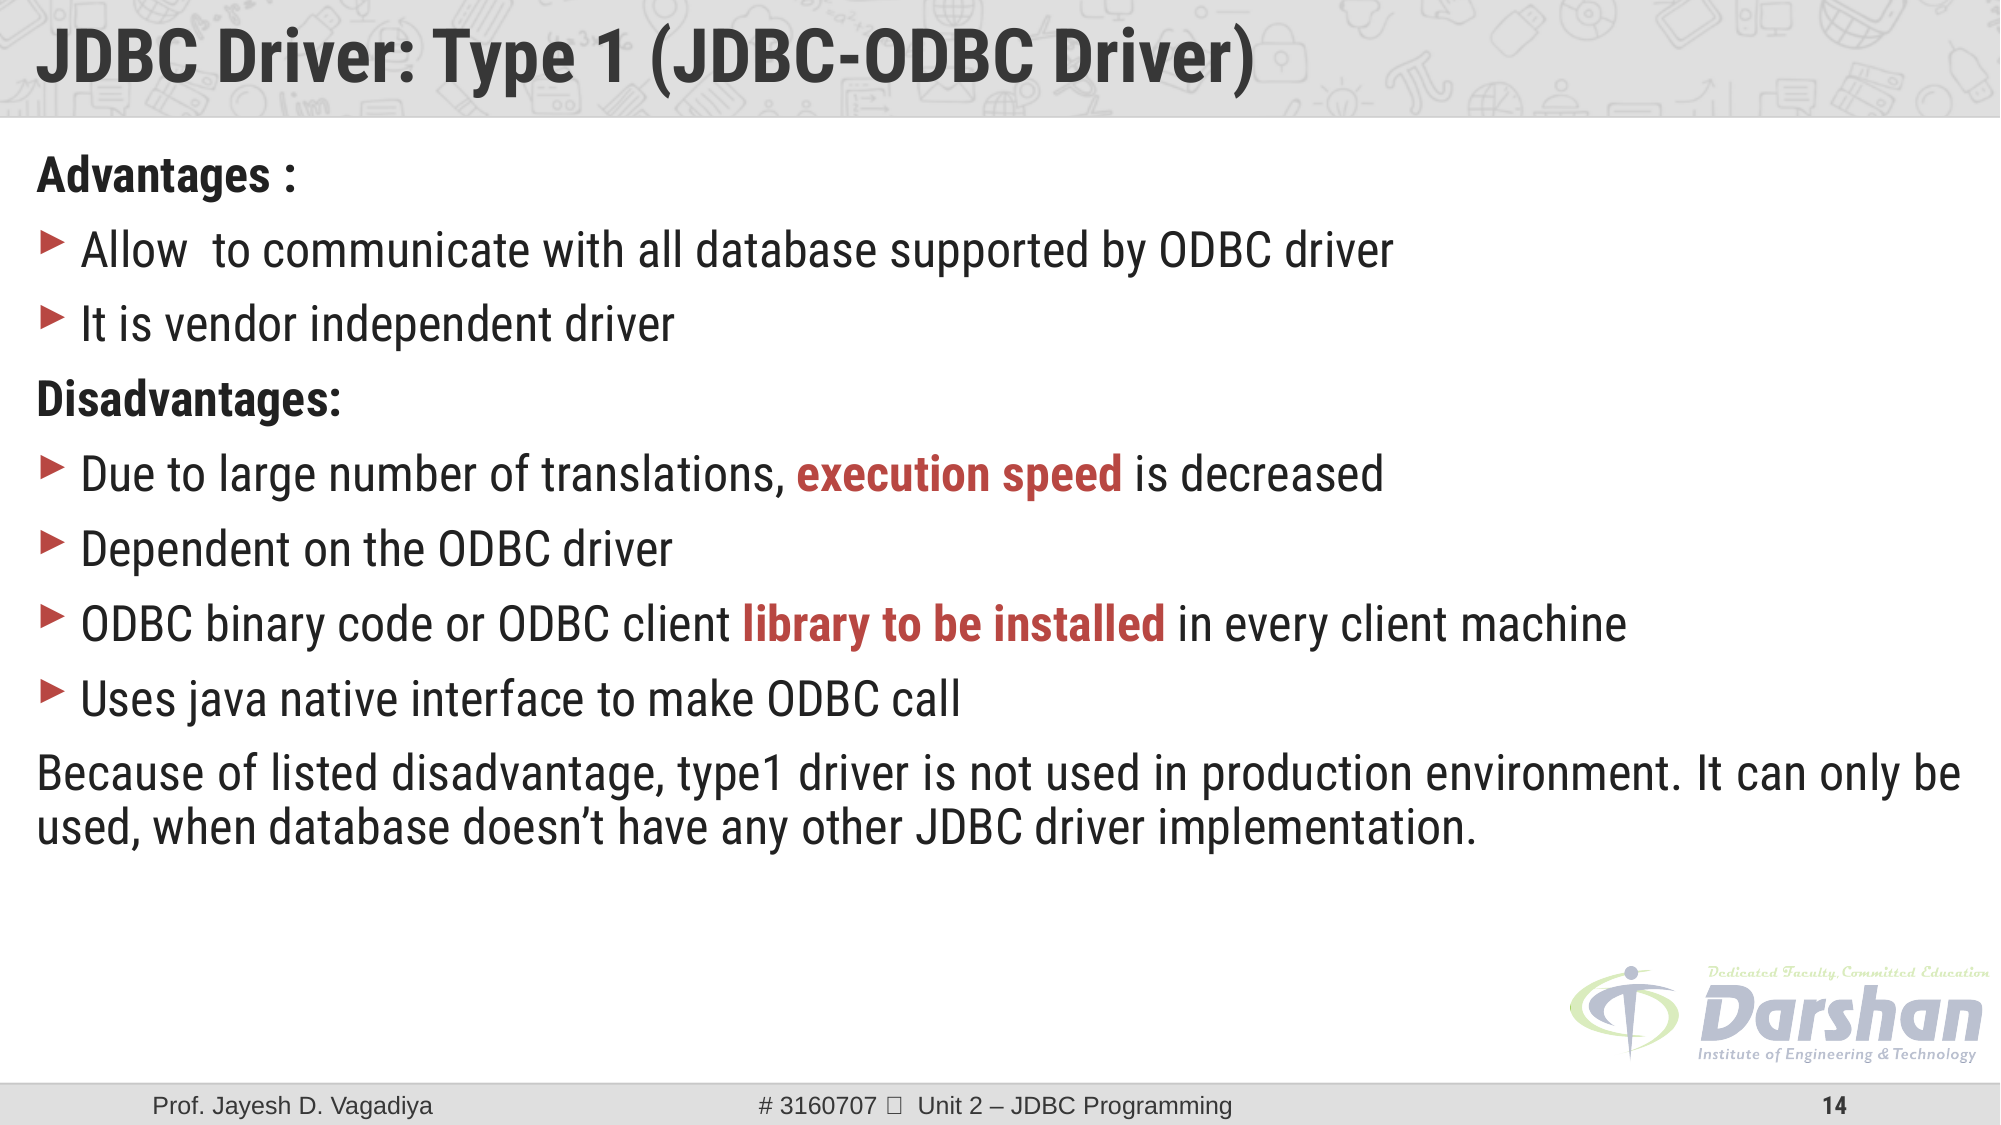

# JDBC Driver: Type 1 (JDBC-ODBC Driver)
Advantages :
Allow  to communicate with all database supported by ODBC driver
It is vendor independent driver
Disadvantages:
Due to large number of translations, execution speed is decreased
Dependent on the ODBC driver
ODBC binary code or ODBC client library to be installed in every client machine
Uses java native interface to make ODBC call
Because of listed disadvantage, type1 driver is not used in production environment. It can only be used, when database doesn’t have any other JDBC driver implementation.